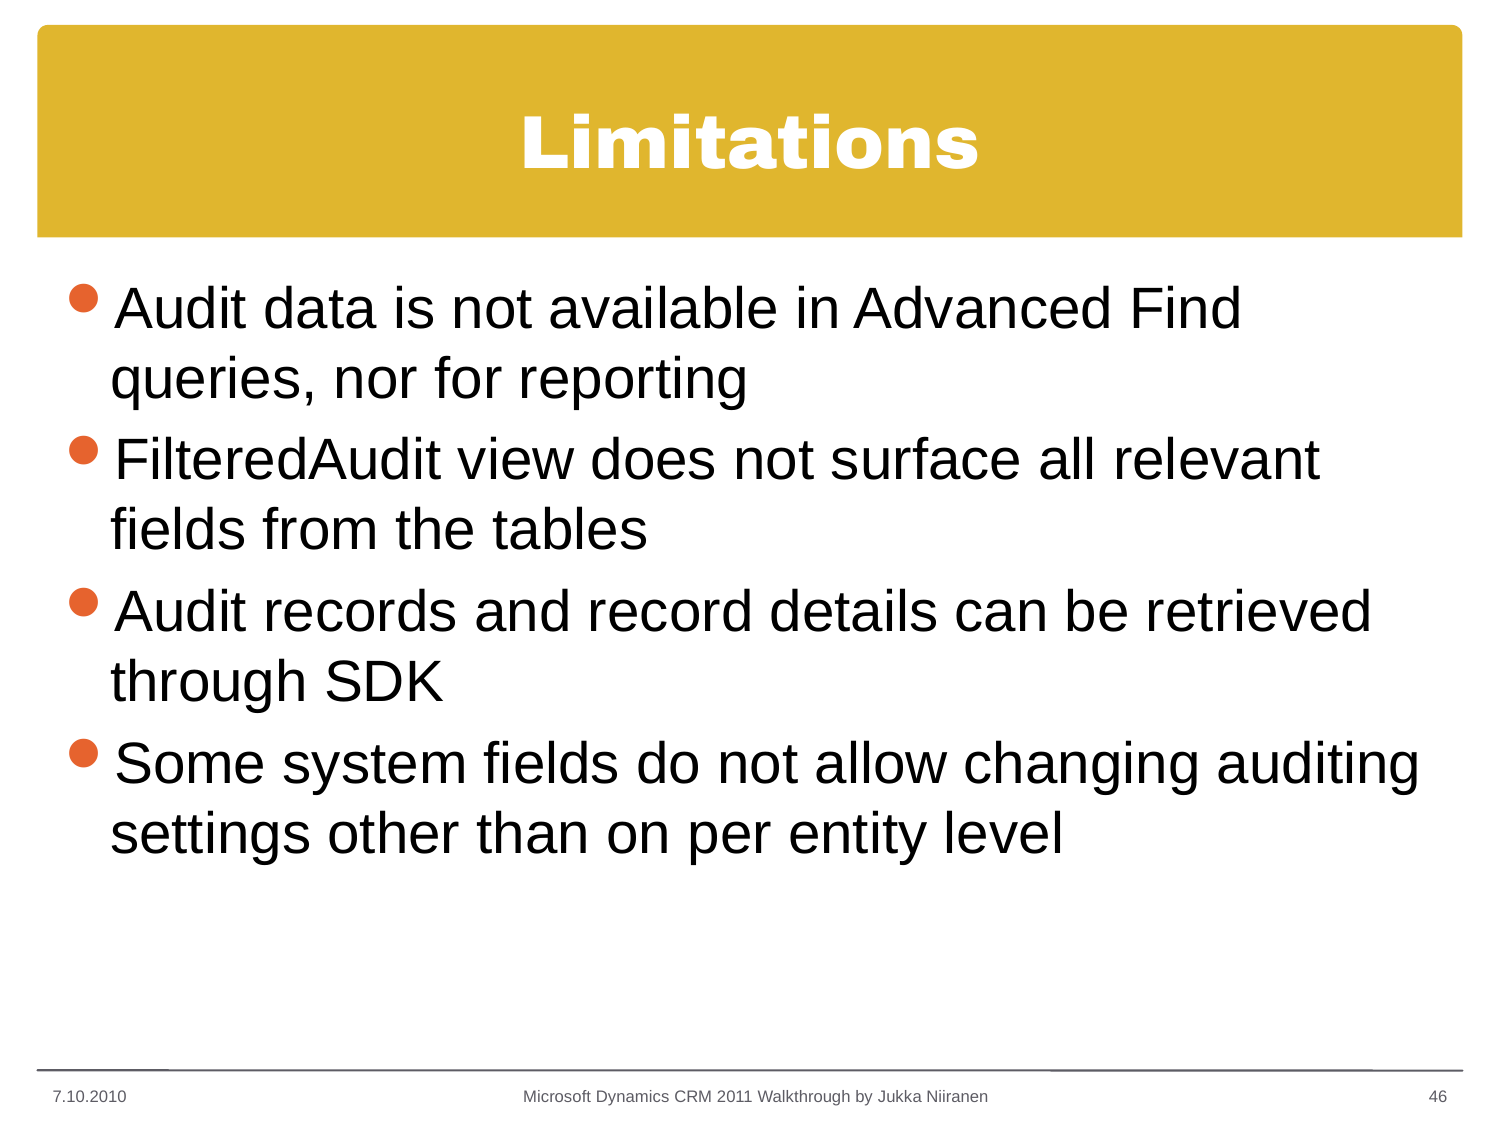

# Limitations
Audit data is not available in Advanced Find queries, nor for reporting
FilteredAudit view does not surface all relevant fields from the tables
Audit records and record details can be retrieved through SDK
Some system fields do not allow changing auditing settings other than on per entity level
7.10.2010
Microsoft Dynamics CRM 2011 Walkthrough by Jukka Niiranen
46